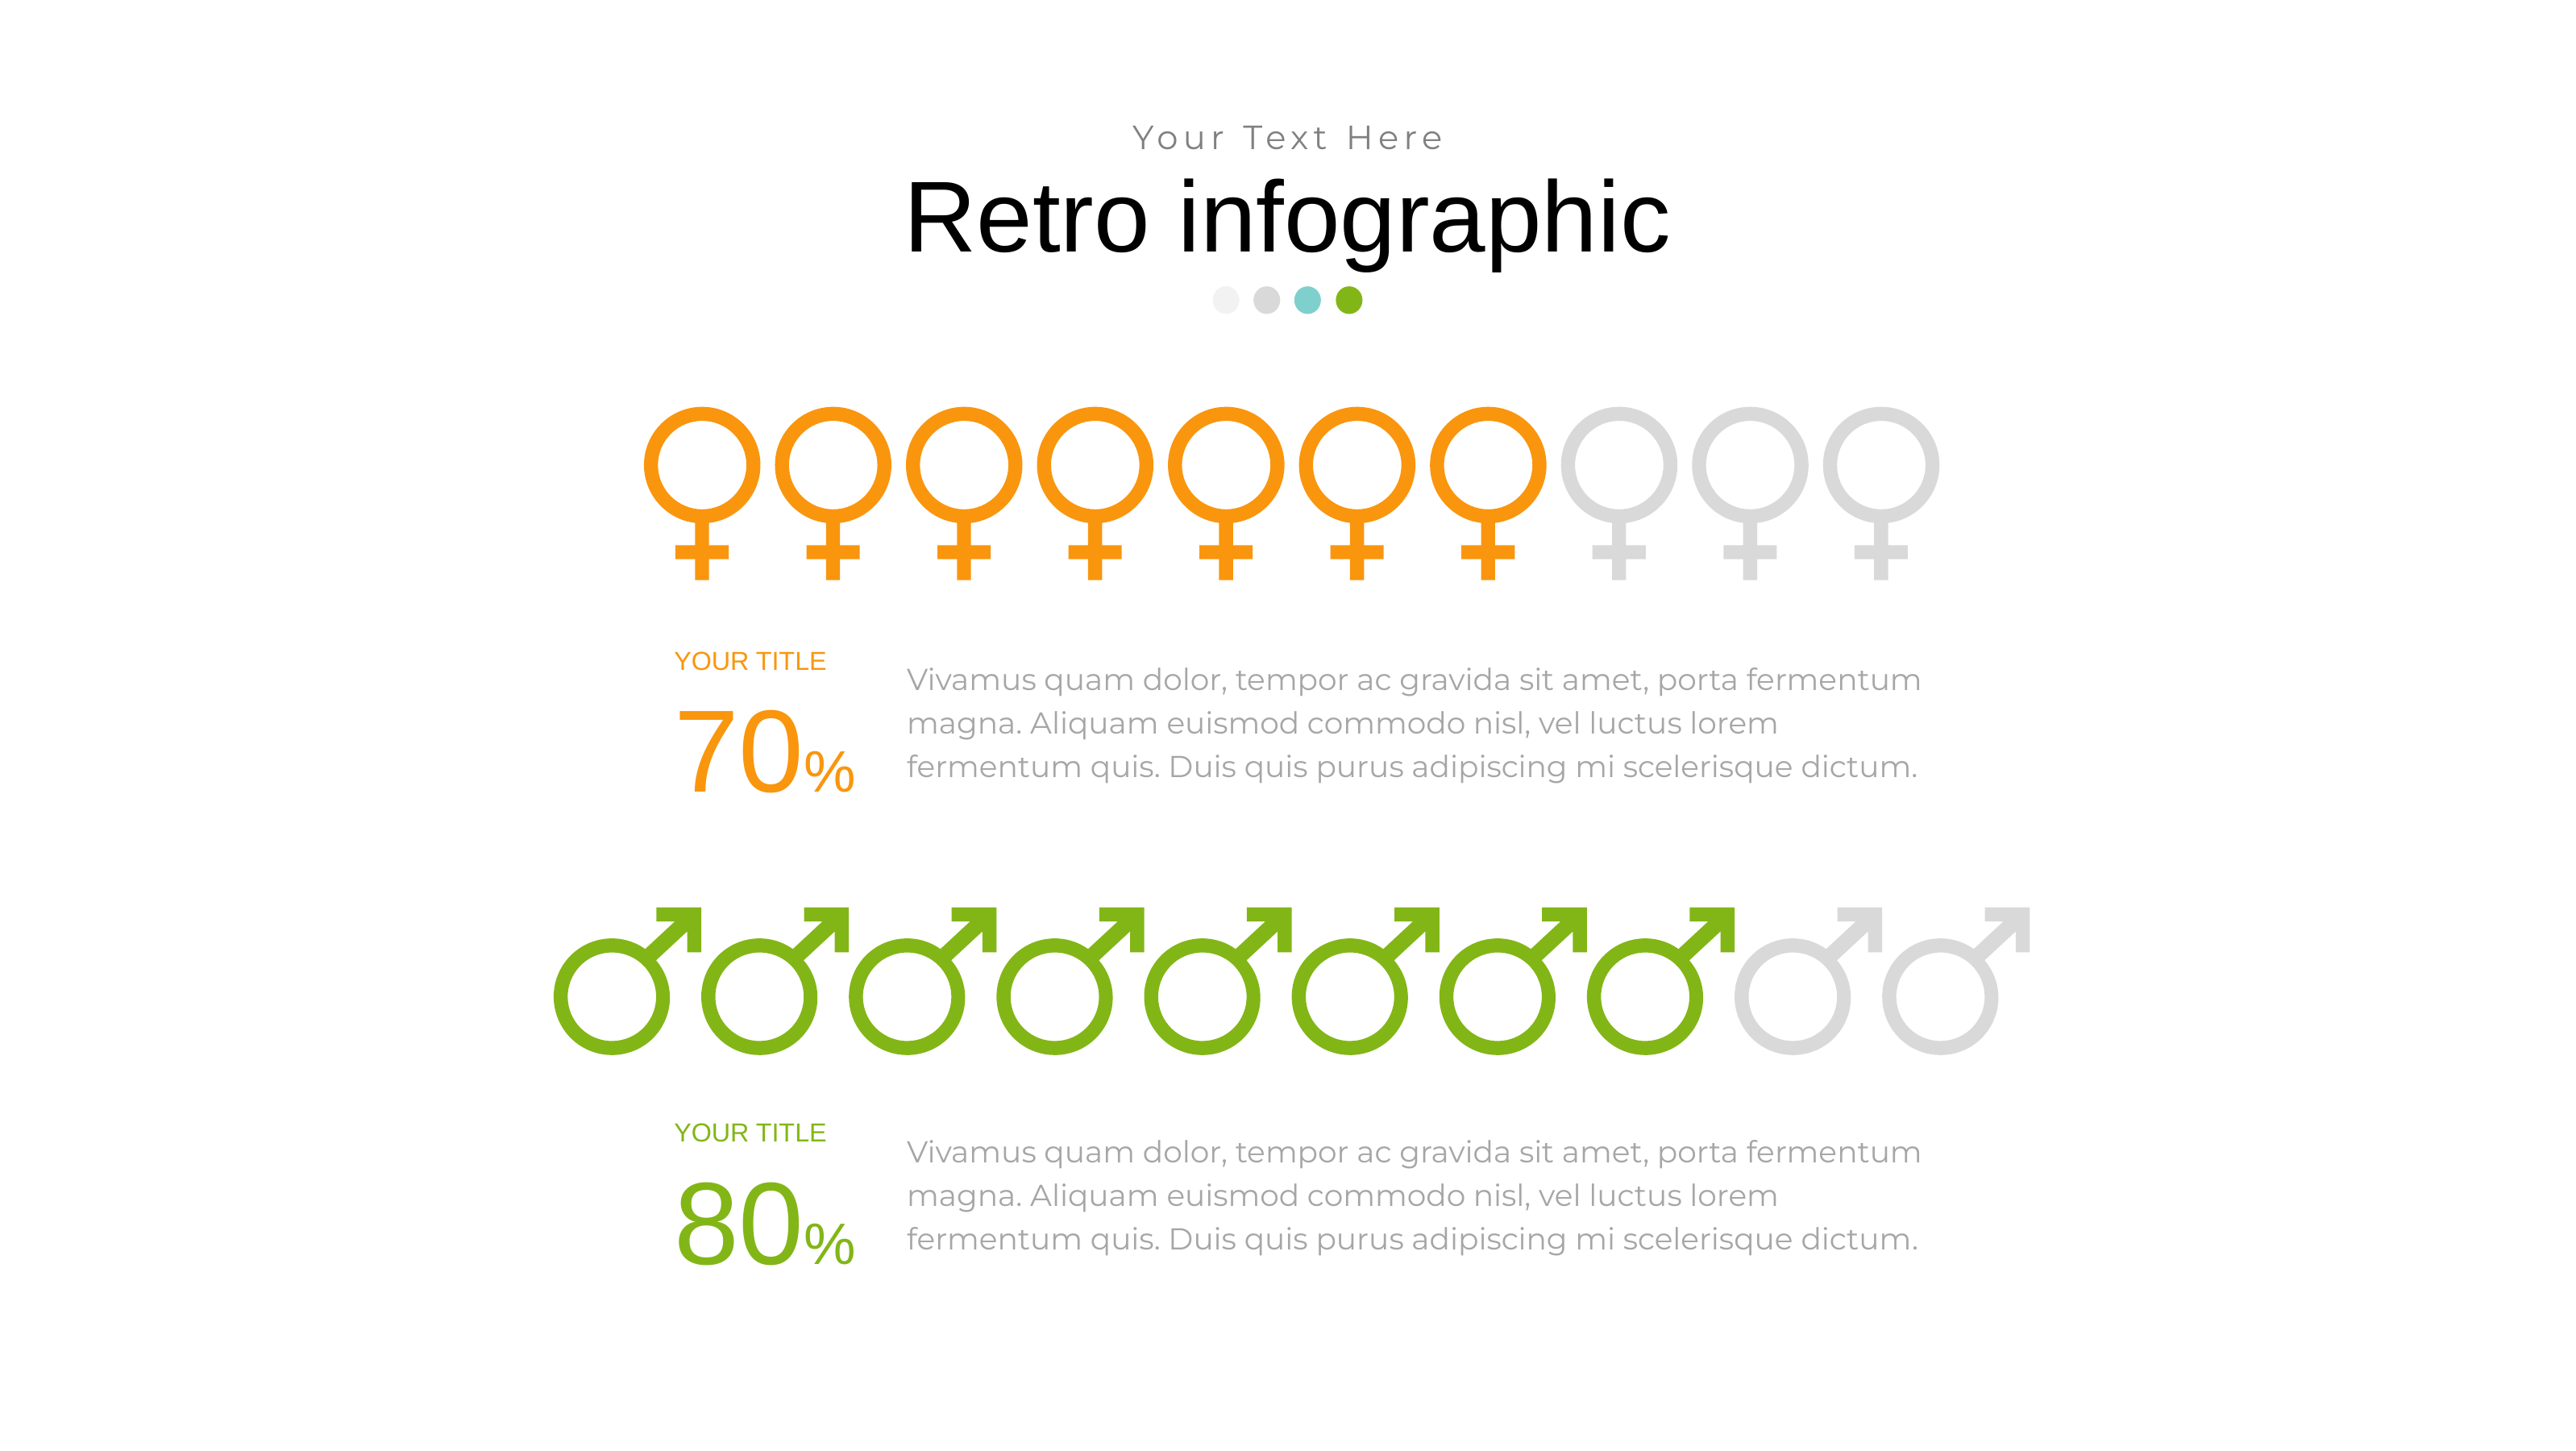

Your Text Here

Retro infographic

YOUR TITLE
70%
Vivamus quam dolor, tempor ac gravida sit amet, porta fermentum magna. Aliquam euismod commodo nisl, vel luctus lorem fermentum quis. Duis quis purus adipiscing mi scelerisque dictum.

YOUR TITLE
80%
Vivamus quam dolor, tempor ac gravida sit amet, porta fermentum magna. Aliquam euismod commodo nisl, vel luctus lorem fermentum quis. Duis quis purus adipiscing mi scelerisque dictum.